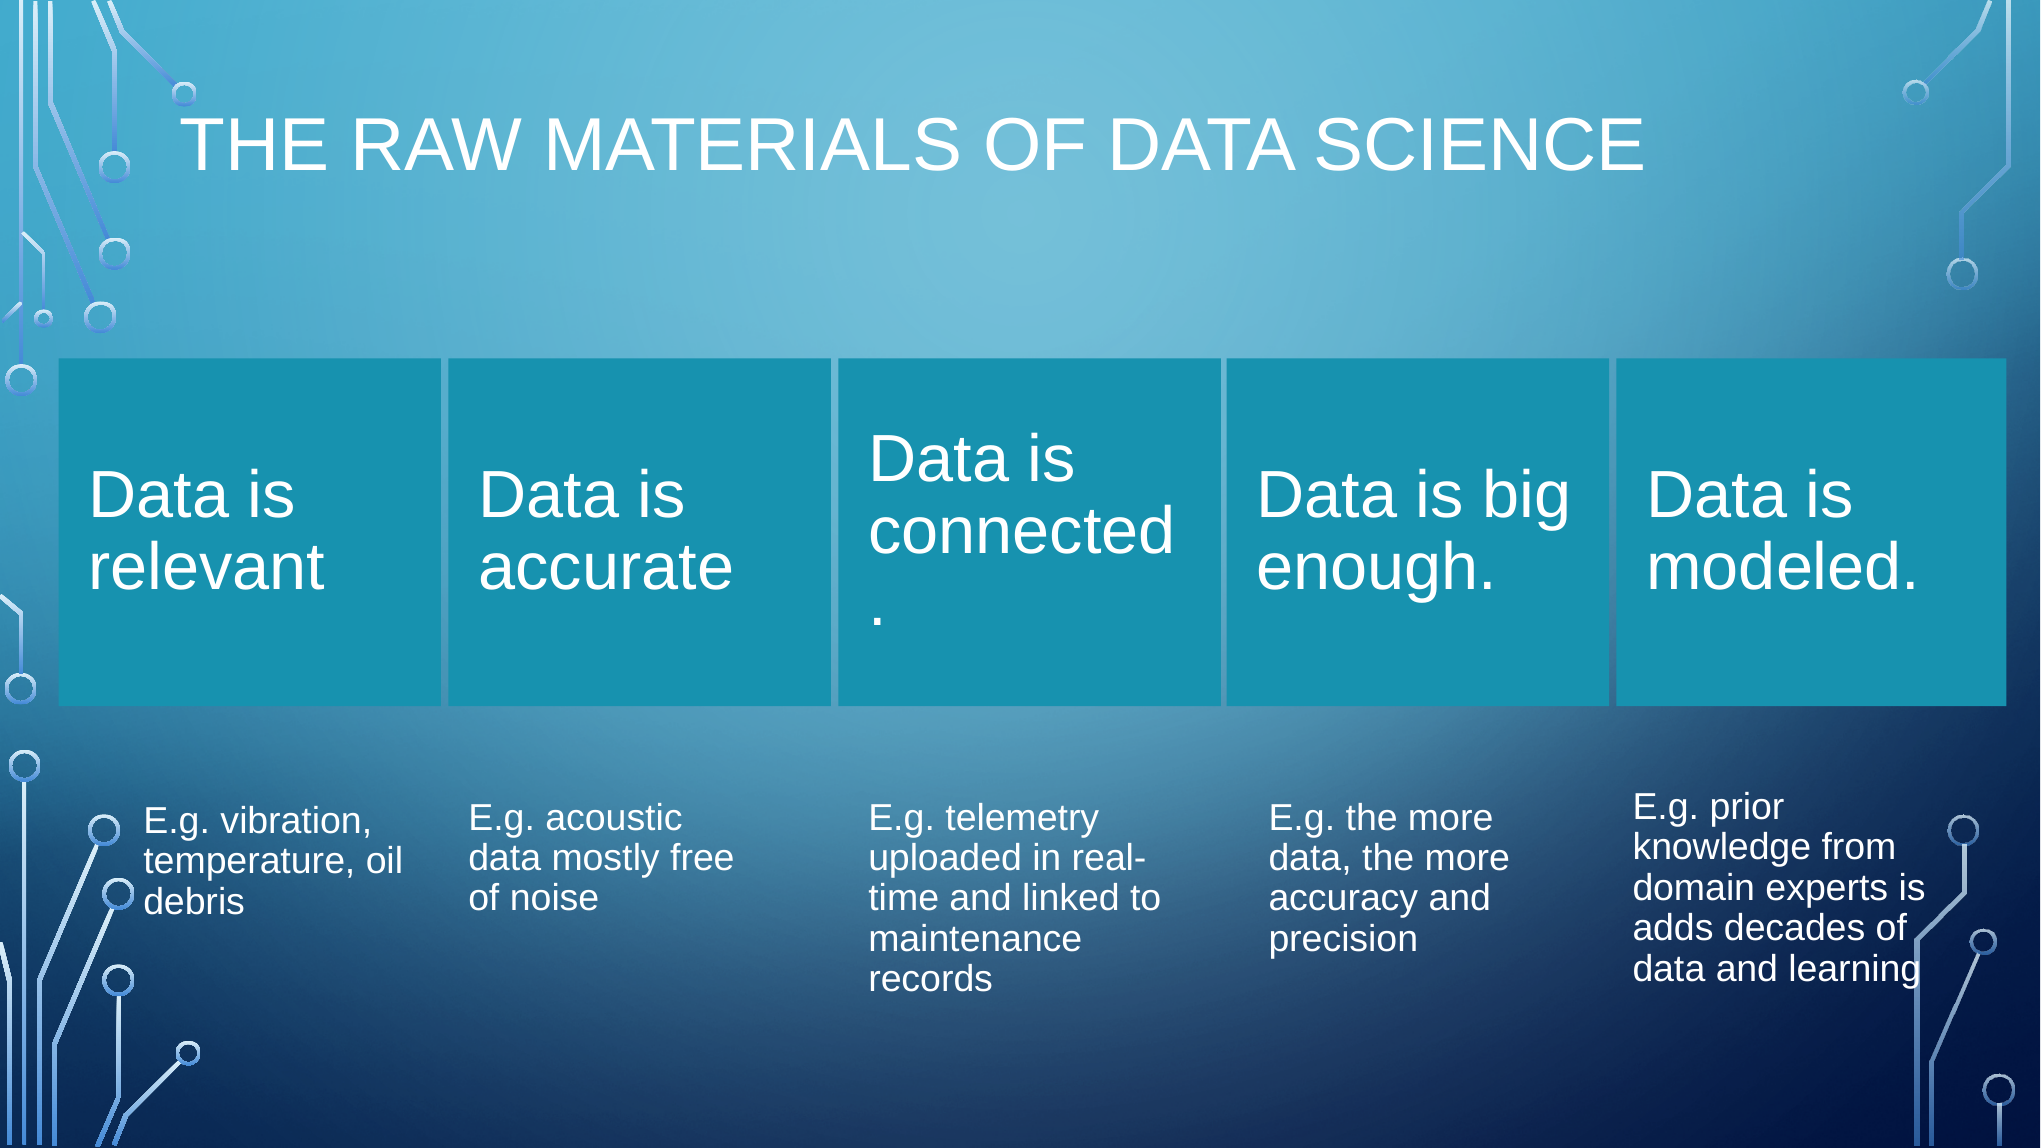

The raw materials of Data Science
Data is relevant
Data is accurate
Data is connected.
Data is big enough.
Data is modeled.
E.g. acoustic data mostly free of noise
E.g. telemetry uploaded in real-time and linked to maintenance records
E.g. the more data, the more accuracy and precision
E.g. vibration, temperature, oil debris
E.g. prior knowledge from domain experts is adds decades of data and learning